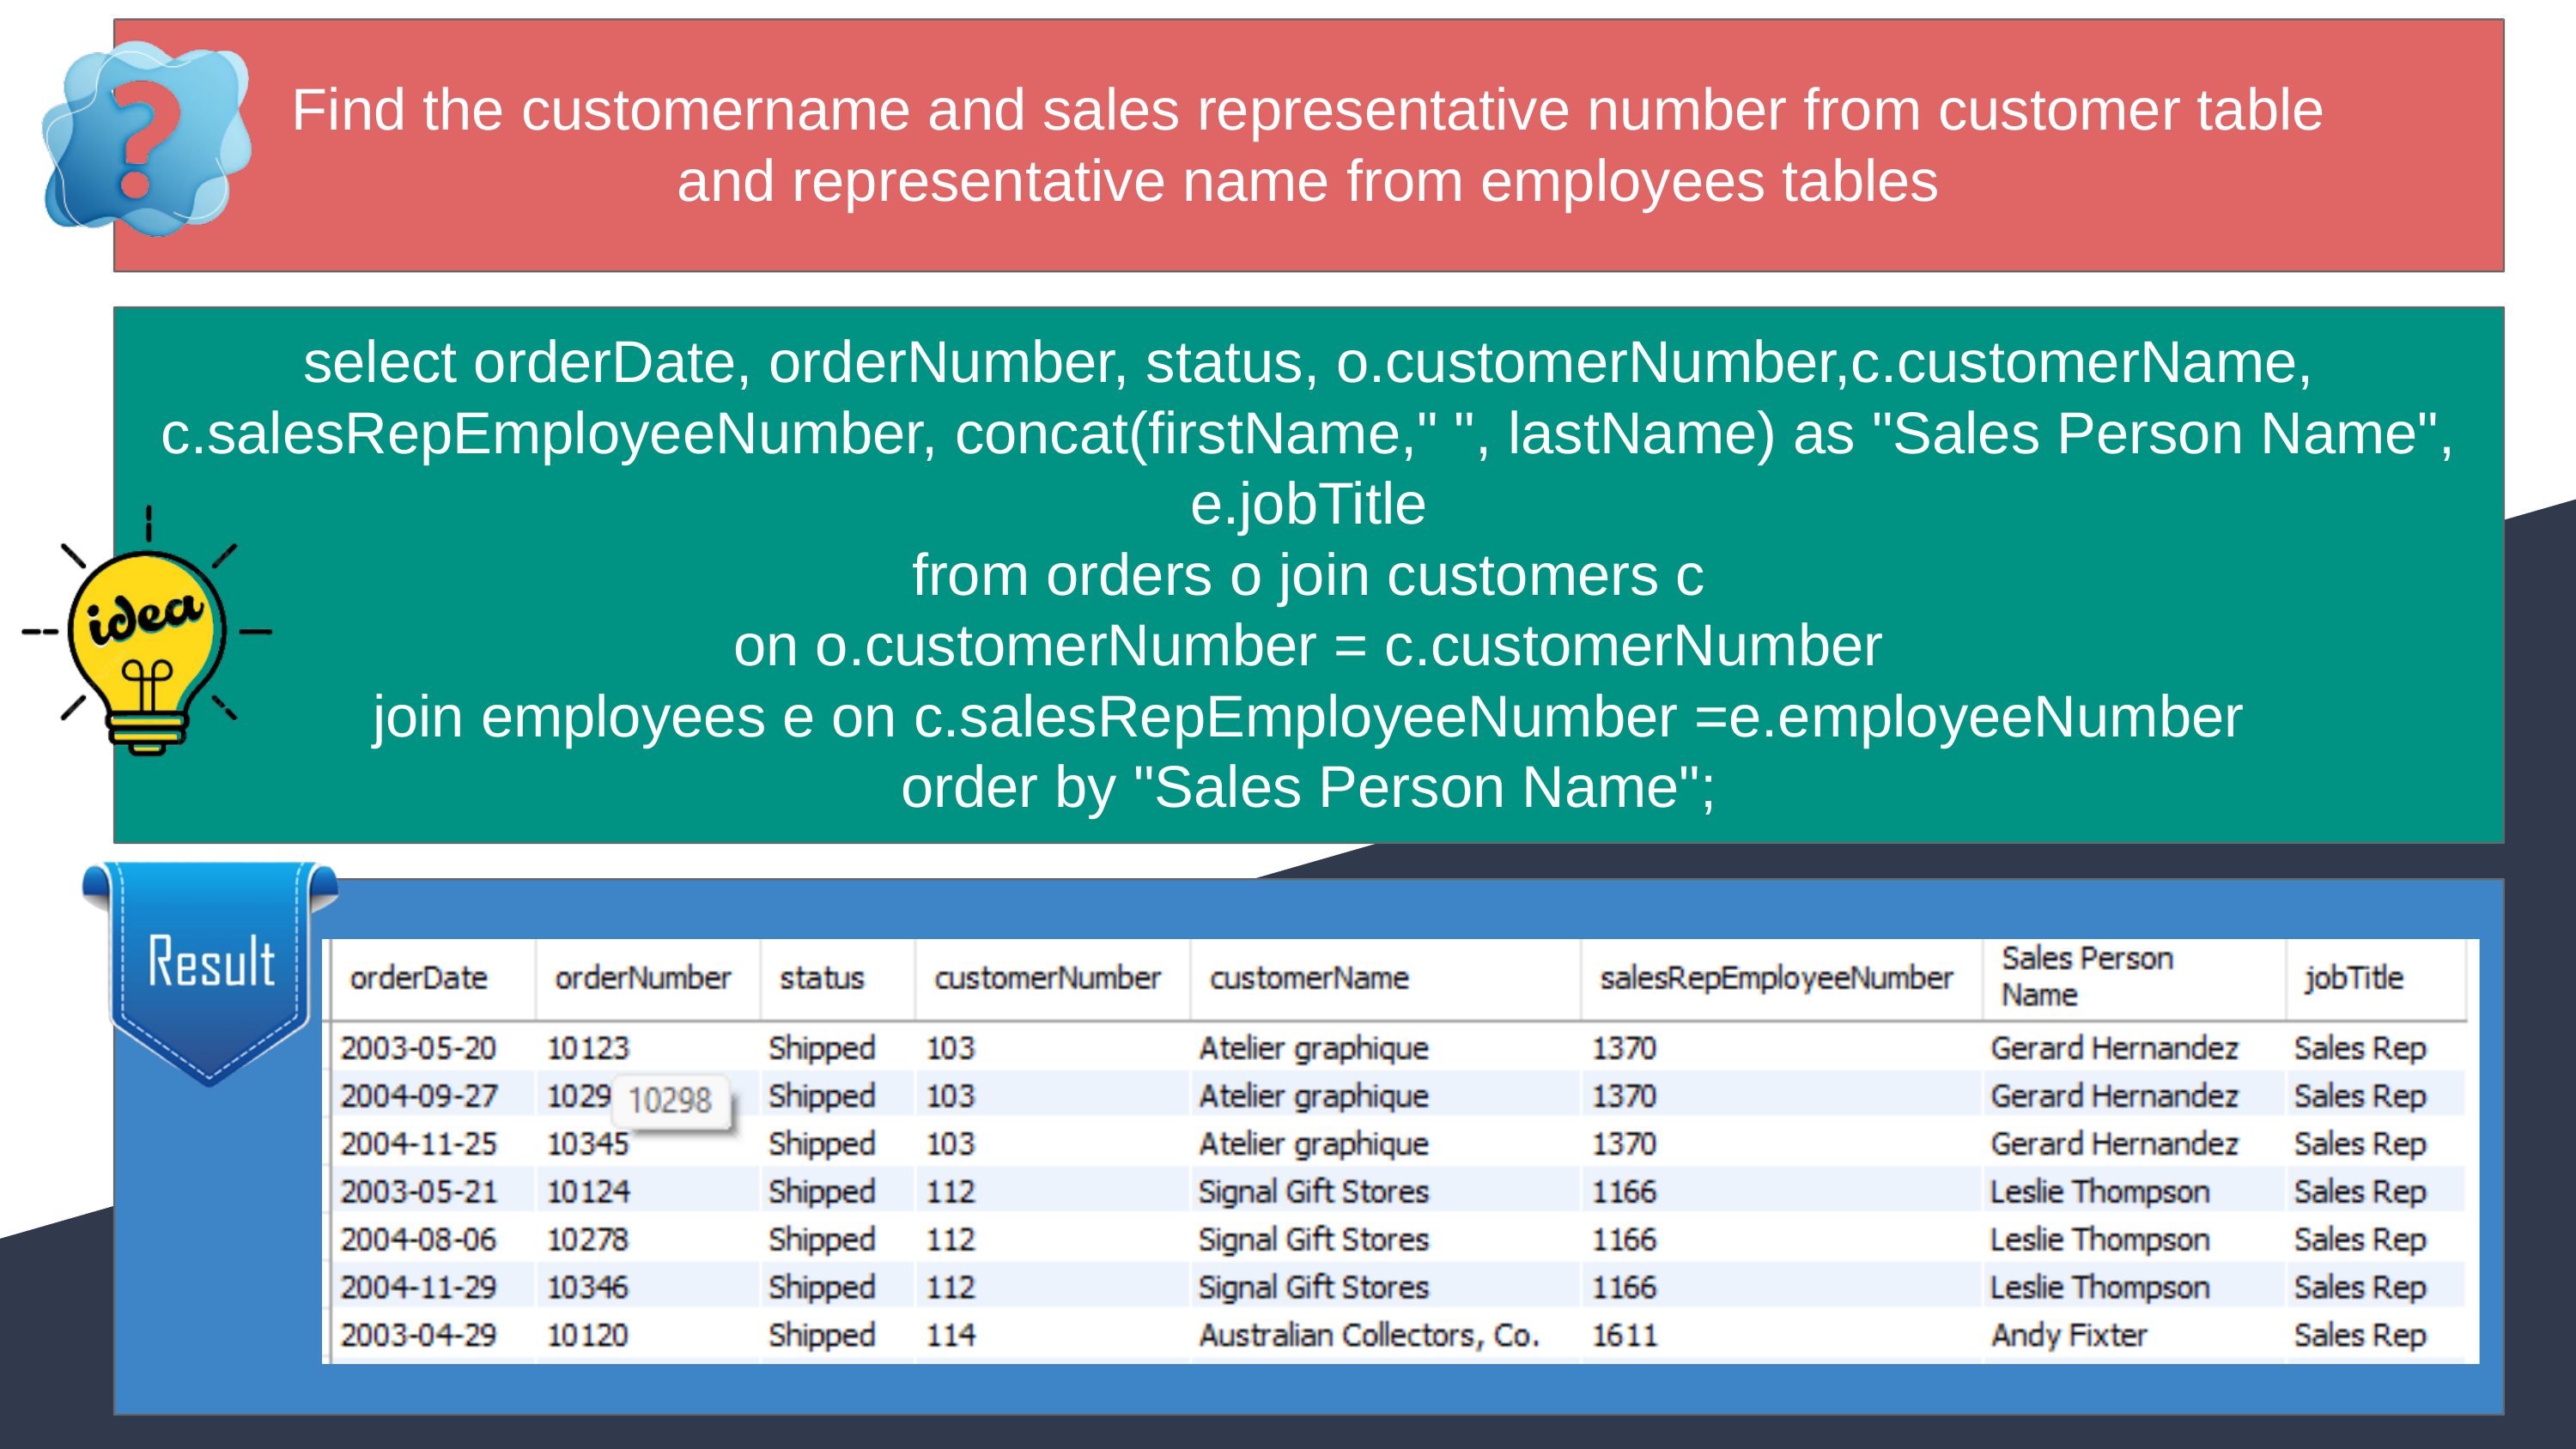

Find the customername and sales representative number from customer table
and representative name from employees tables

select orderDate, orderNumber, status, o.customerNumber,c.customerName, c.salesRepEmployeeNumber, concat(firstName," ", lastName) as "Sales Person Name", e.jobTitle
from orders o join customers c
on o.customerNumber = c.customerNumber
join employees e on c.salesRepEmployeeNumber =e.employeeNumber
order by "Sales Person Name";